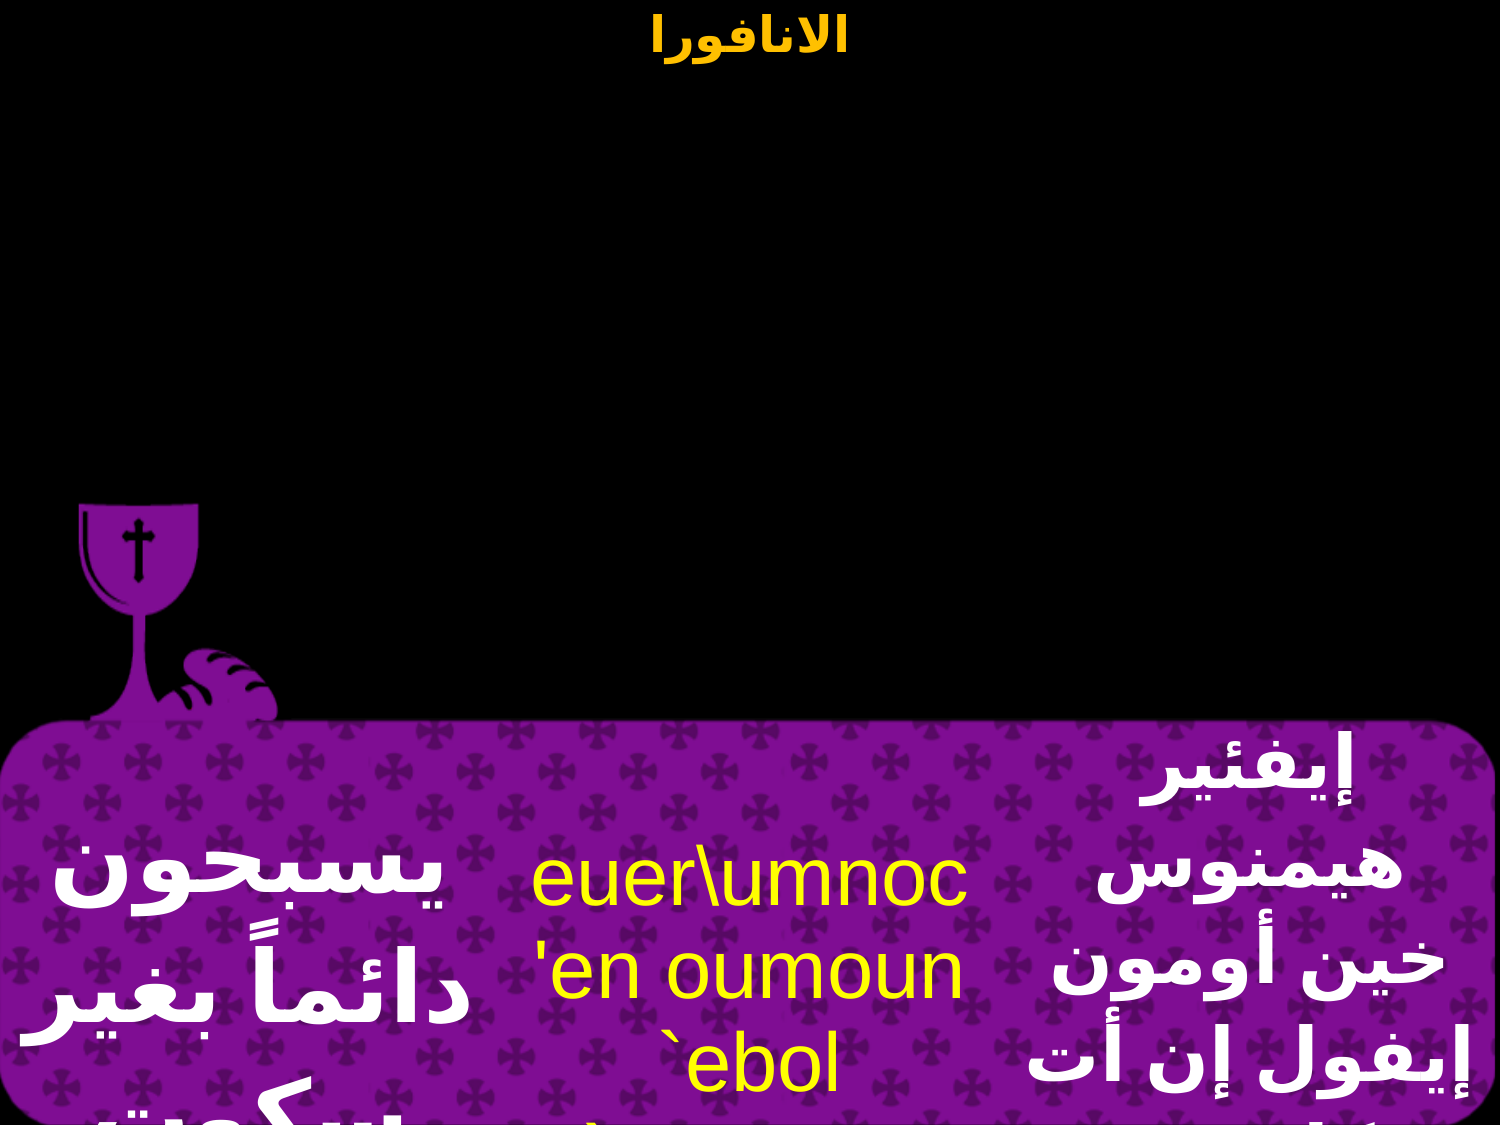

| يسبحون دائماً بغير سكوت قائلين | euer\umnoc 'en oumoun `ebol `natxarwou eujw `mmoc | إيفئير هيمنوس خين أومون إيفول إن أت كارورو إيفجو إمموس |
| --- | --- | --- |